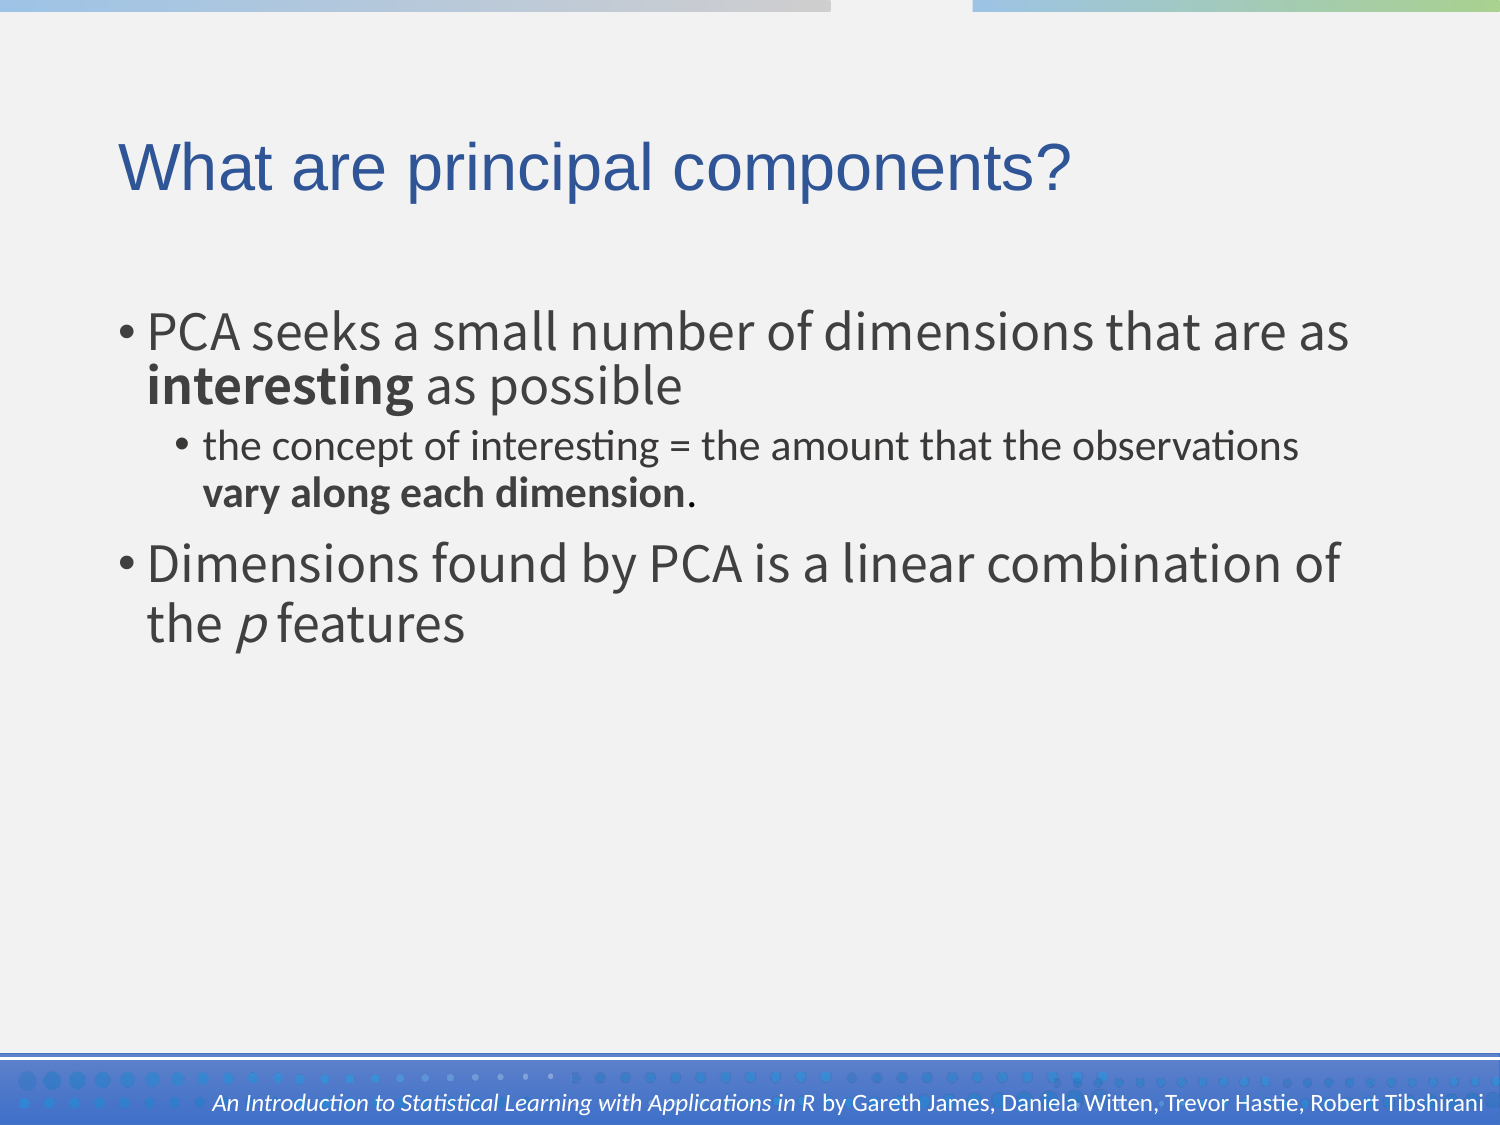

# What are principal components?
PCA seeks a small number of dimensions that are as interesting as possible
the concept of interesting = the amount that the observations vary along each dimension.
Dimensions found by PCA is a linear combination of the p features

An Introduction to Statistical Learning with Applications in R by Gareth James, Daniela Witten, Trevor Hastie, Robert Tibshirani